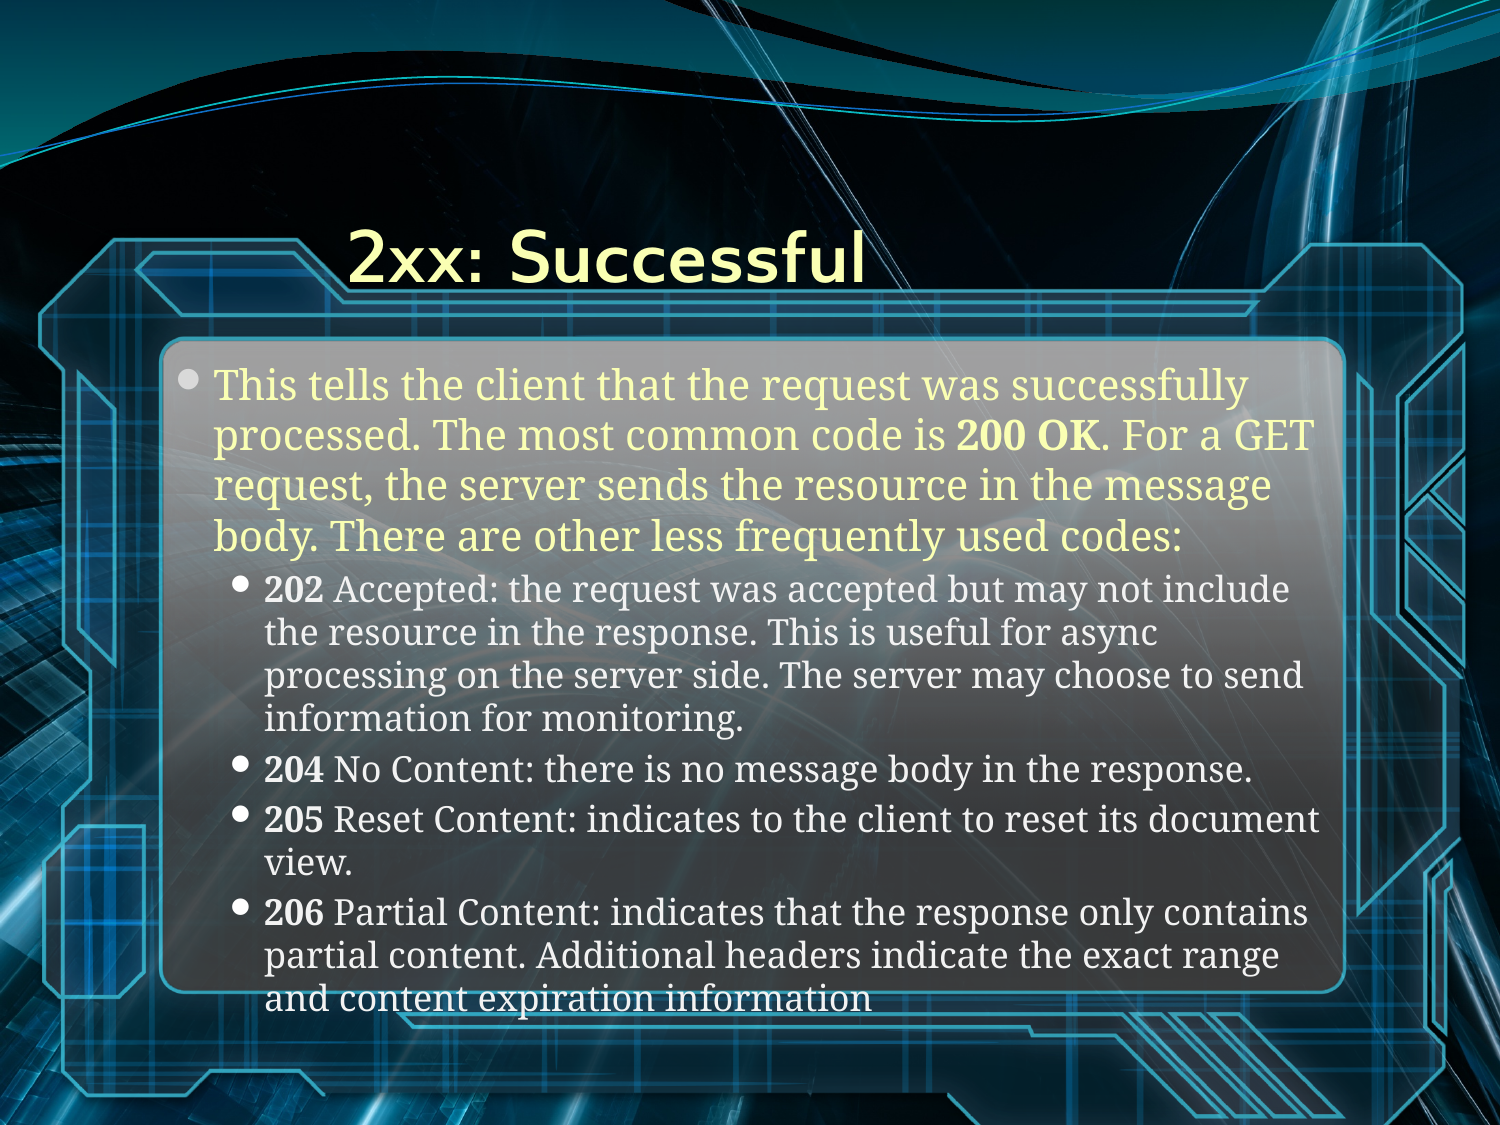

# 2xx: Successful
This tells the client that the request was successfully processed. The most common code is 200 OK. For a GET request, the server sends the resource in the message body. There are other less frequently used codes:
202 Accepted: the request was accepted but may not include the resource in the response. This is useful for async processing on the server side. The server may choose to send information for monitoring.
204 No Content: there is no message body in the response.
205 Reset Content: indicates to the client to reset its document view.
206 Partial Content: indicates that the response only contains partial content. Additional headers indicate the exact range and content expiration information